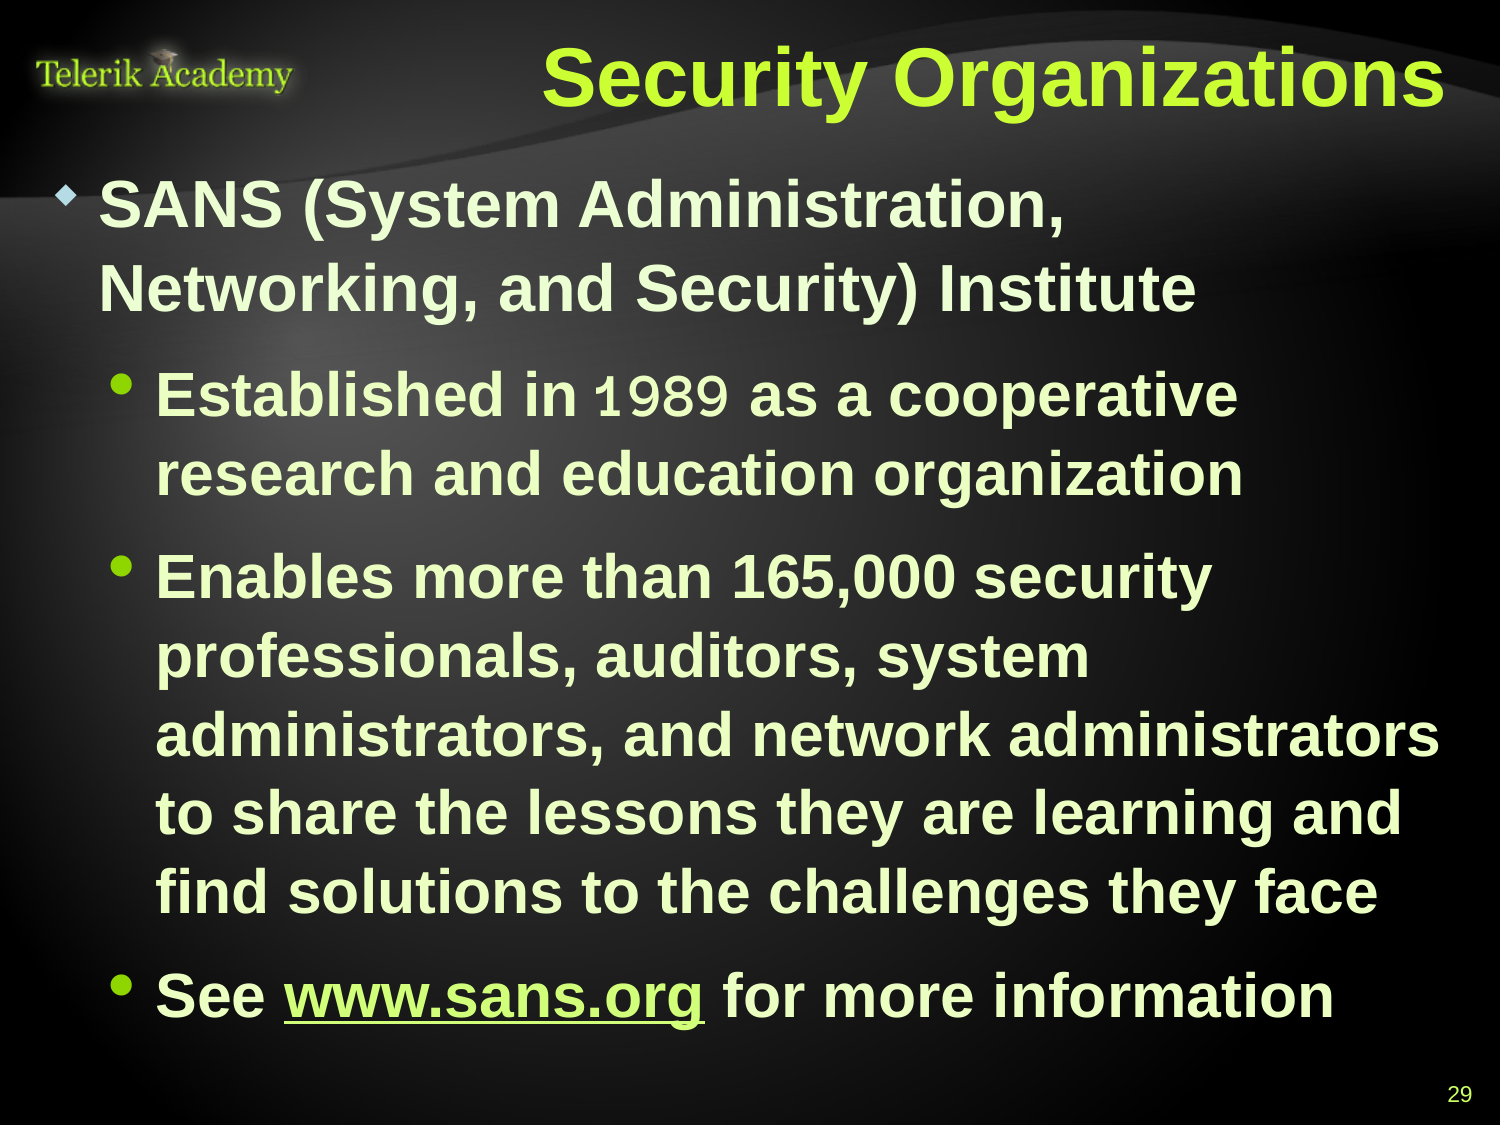

# Security Organizations
SANS (System Administration, Networking, and Security) Institute
Established in 1989 as a cooperative research and education organization
Enables more than 165,000 security professionals, auditors, system administrators, and network administrators to share the lessons they are learning and find solutions to the challenges they face
See www.sans.org for more information
29